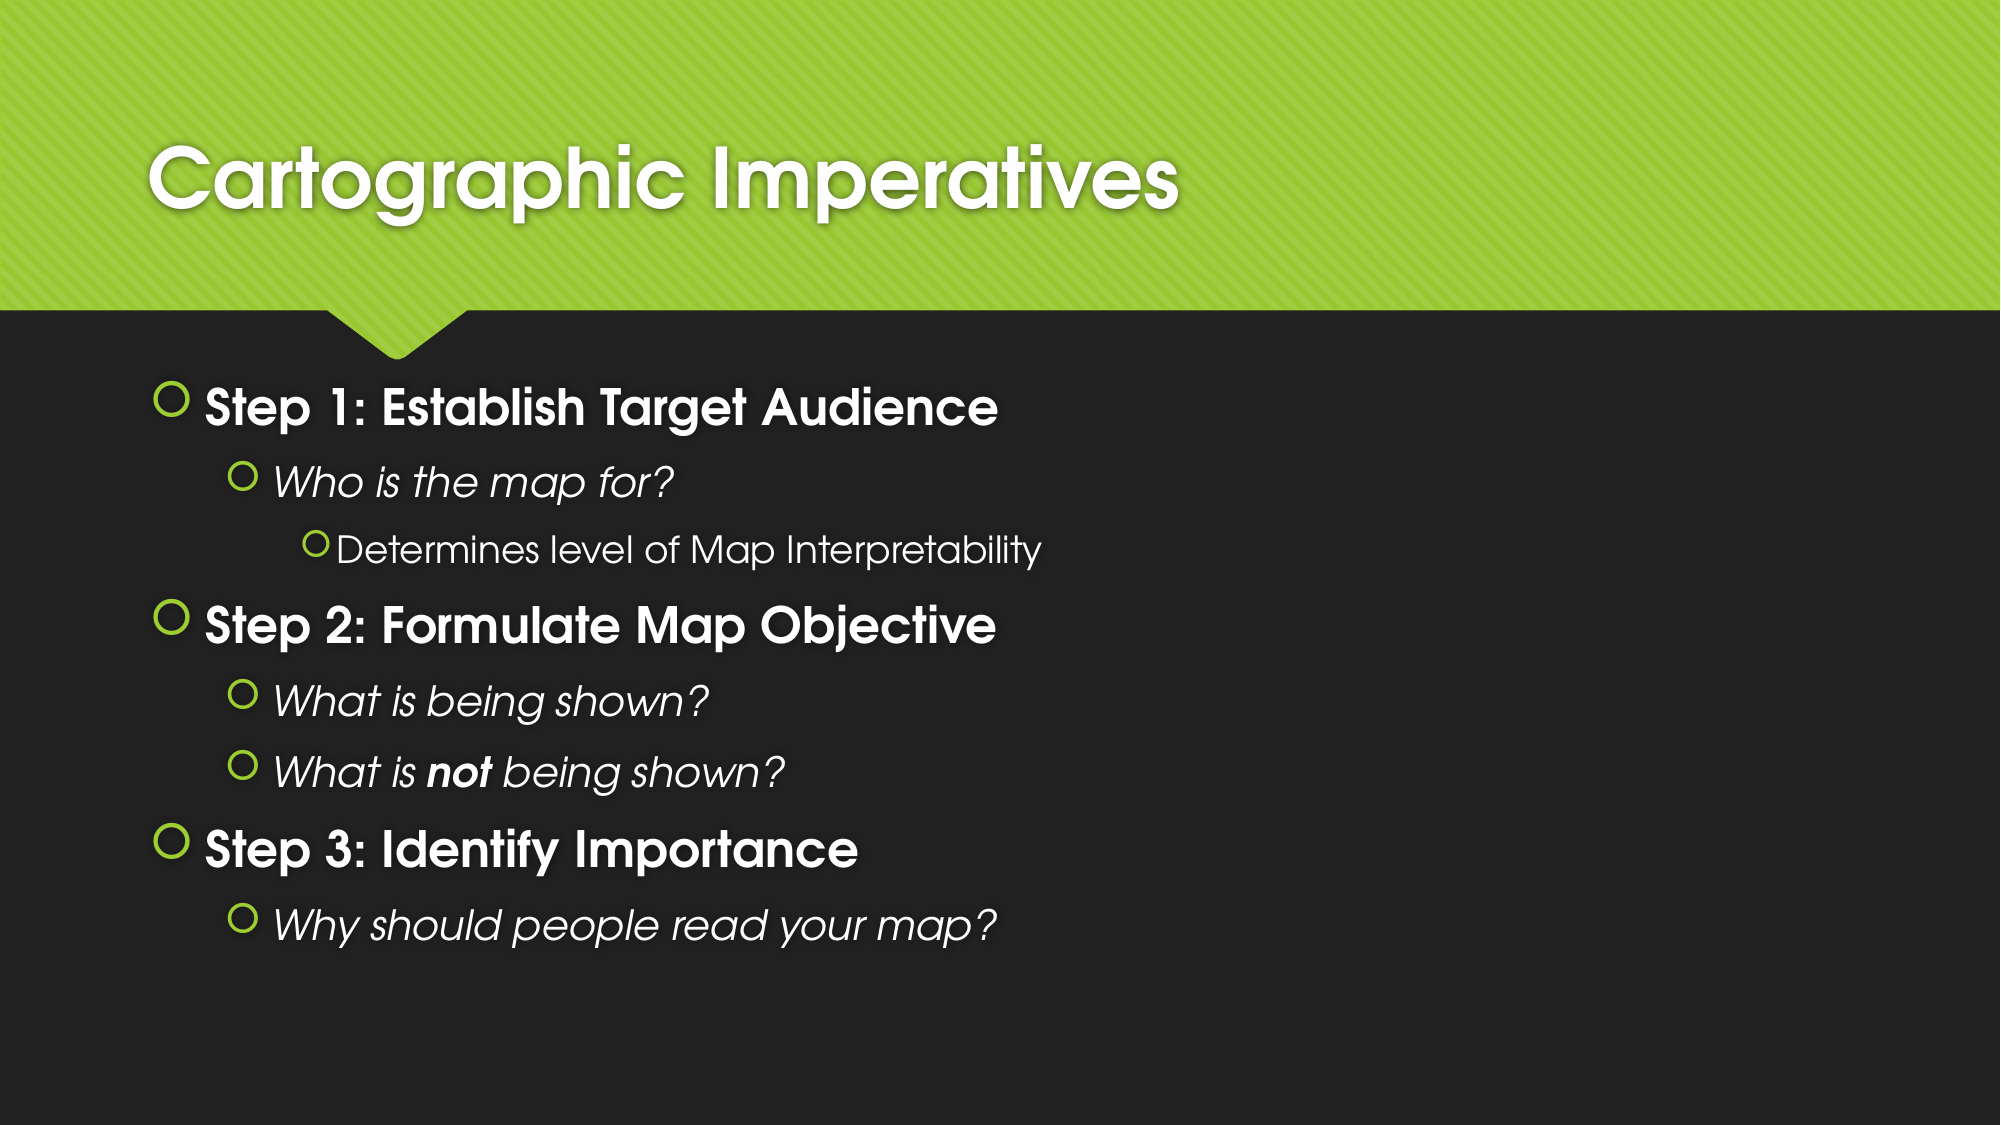

# Cartographic Imperatives
Step 1: Establish Target Audience
Who is the map for?
Determines level of Map Interpretability
Step 2: Formulate Map Objective
What is being shown?
What is not being shown?
Step 3: Identify Importance
Why should people read your map?